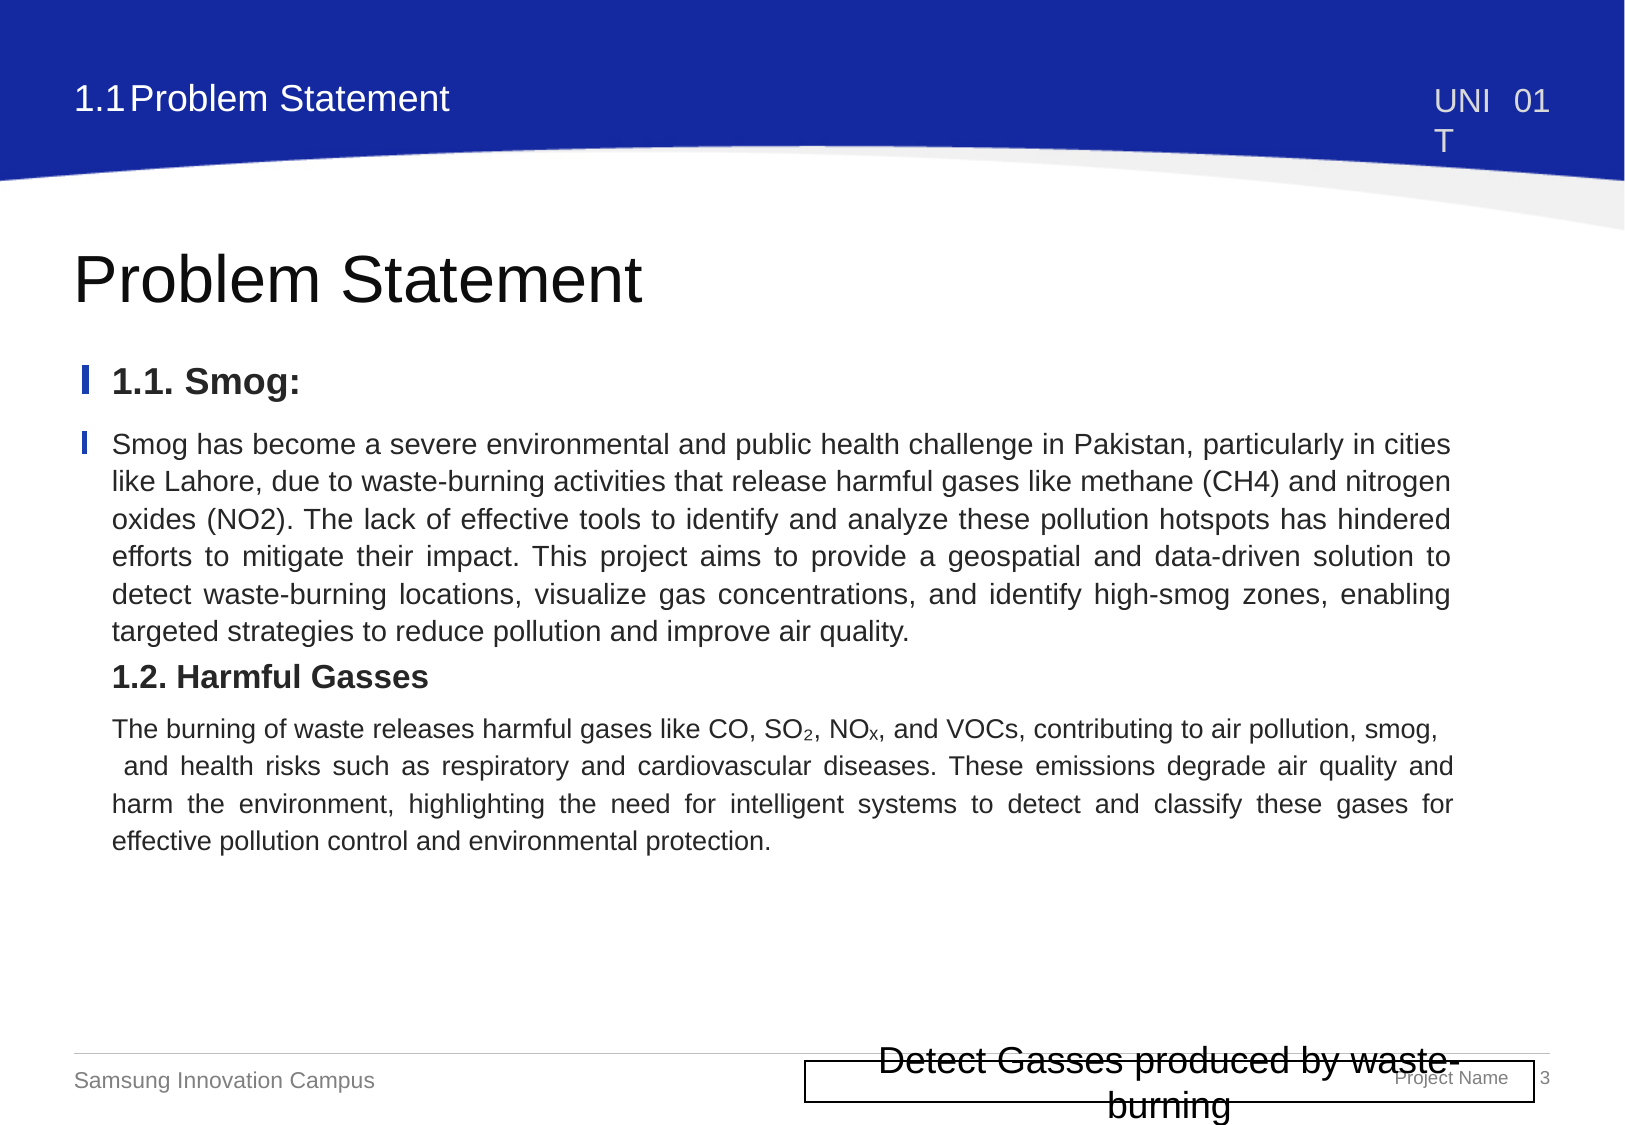

1.1
Problem Statement
UNIT
01
# Problem Statement
1.1. Smog:
Smog has become a severe environmental and public health challenge in Pakistan, particularly in cities like Lahore, due to waste-burning activities that release harmful gases like methane (CH4) and nitrogen oxides (NO2). The lack of effective tools to identify and analyze these pollution hotspots has hindered efforts to mitigate their impact. This project aims to provide a geospatial and data-driven solution to detect waste-burning locations, visualize gas concentrations, and identify high-smog zones, enabling targeted strategies to reduce pollution and improve air quality.
1.2. Harmful Gasses
The burning of waste releases harmful gases like CO, SO₂, NOₓ, and VOCs, contributing to air pollution, smog,    and health risks such as respiratory and cardiovascular diseases. These emissions degrade air quality and harm the environment, highlighting the need for intelligent systems to detect and classify these gases for effective pollution control and environmental protection.

Detect Gasses produced by waste-burning